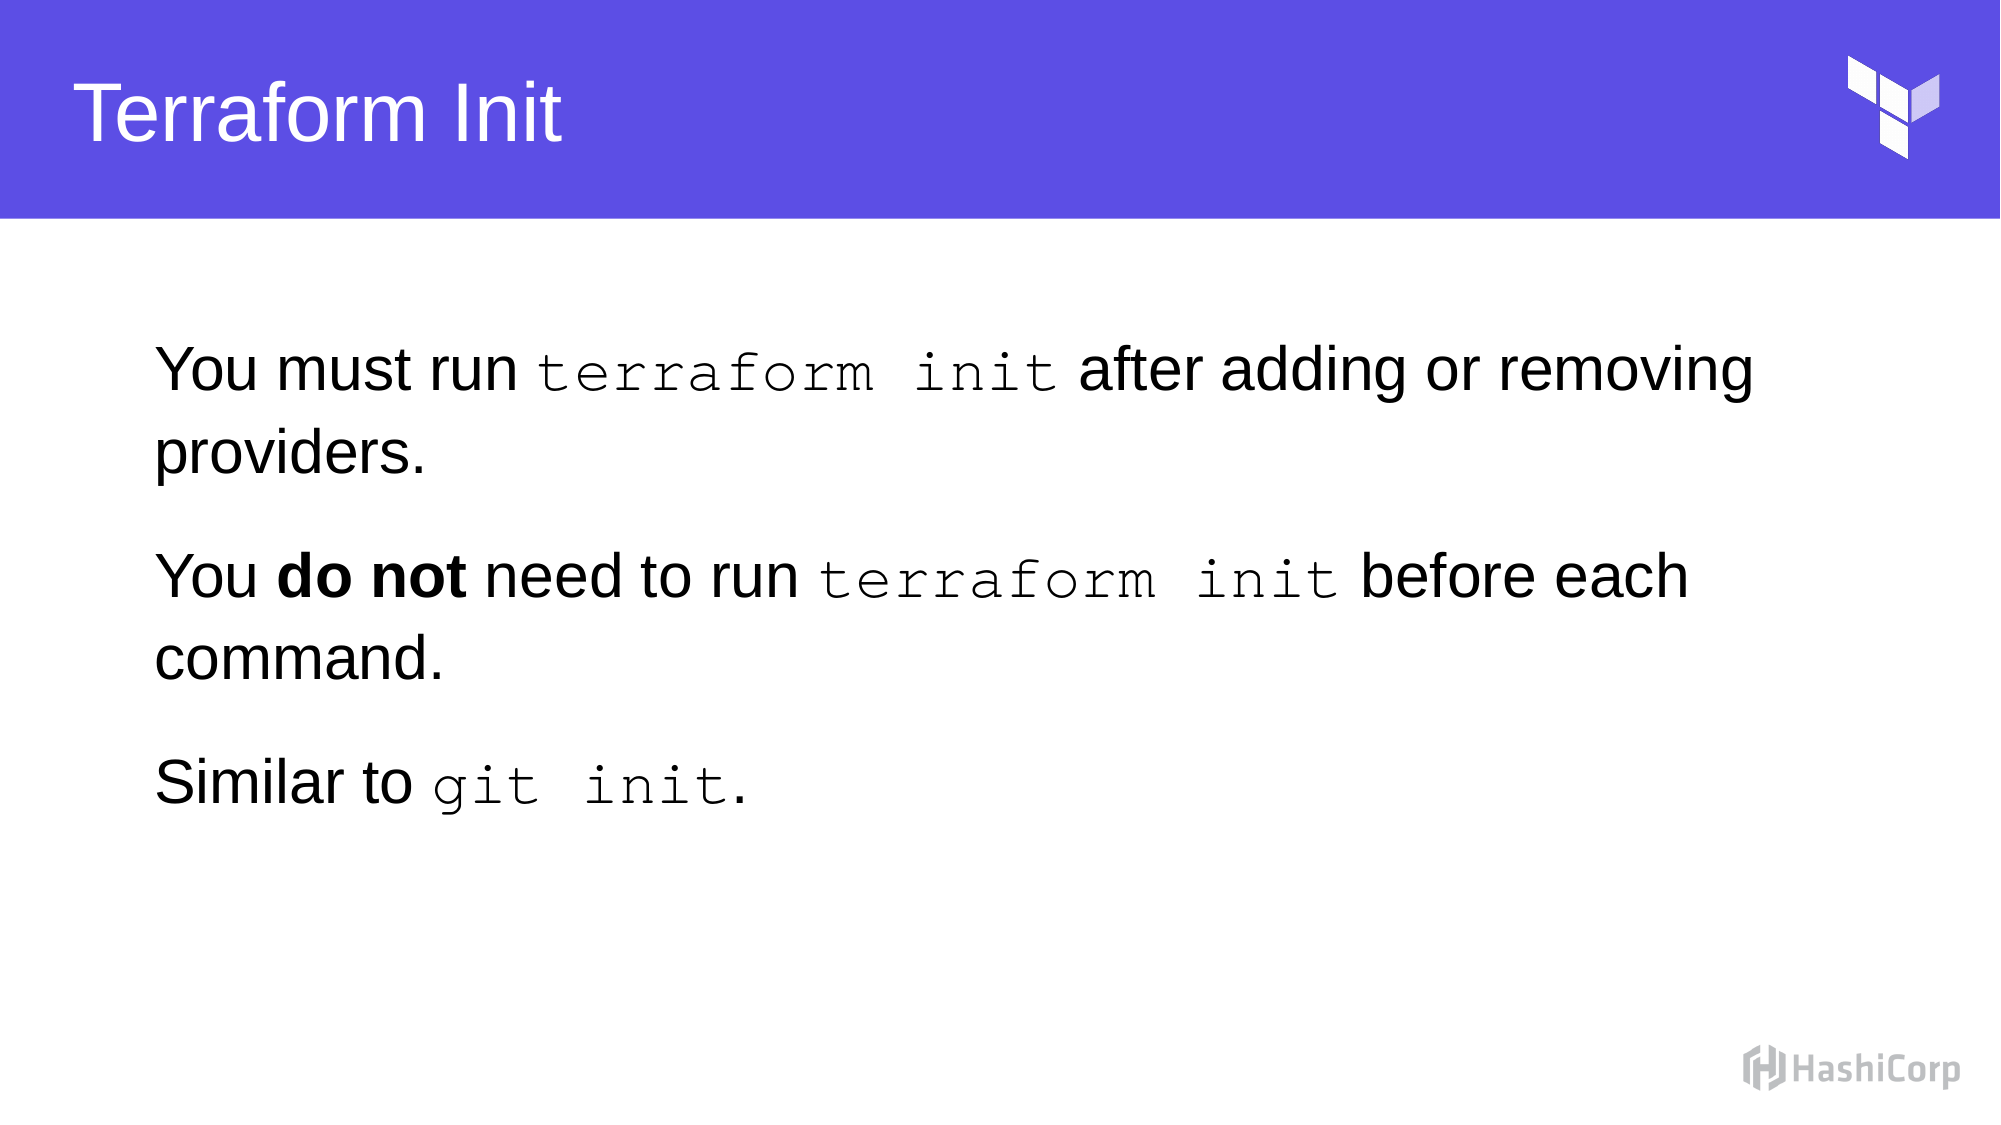

# Terraform Init
You must run terraform init after adding or removing providers.
You do not need to run terraform init before each command.
Similar to git init.